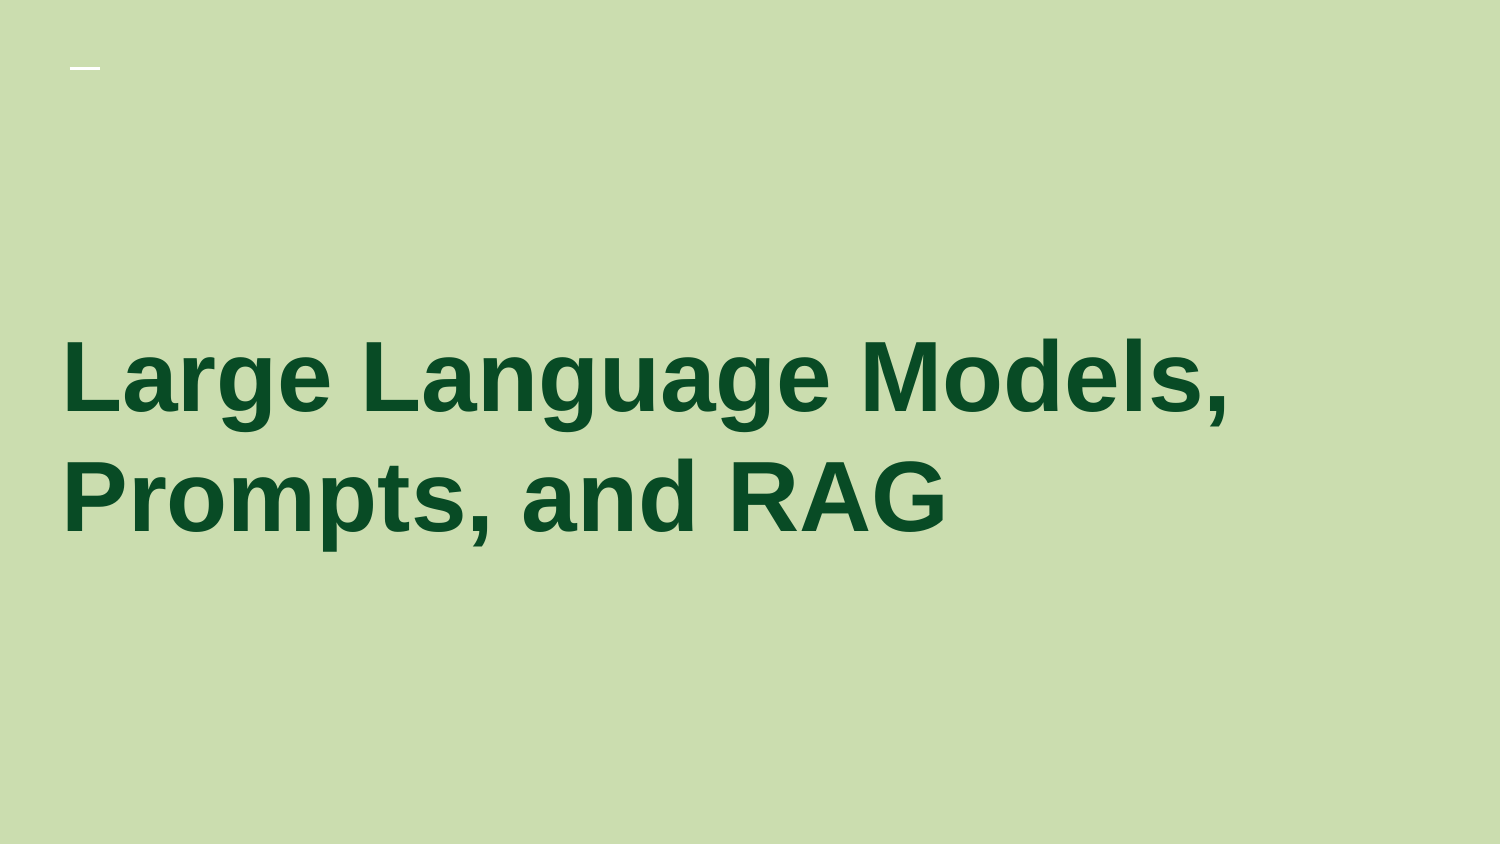

# Large Language Models, Prompts, and RAG